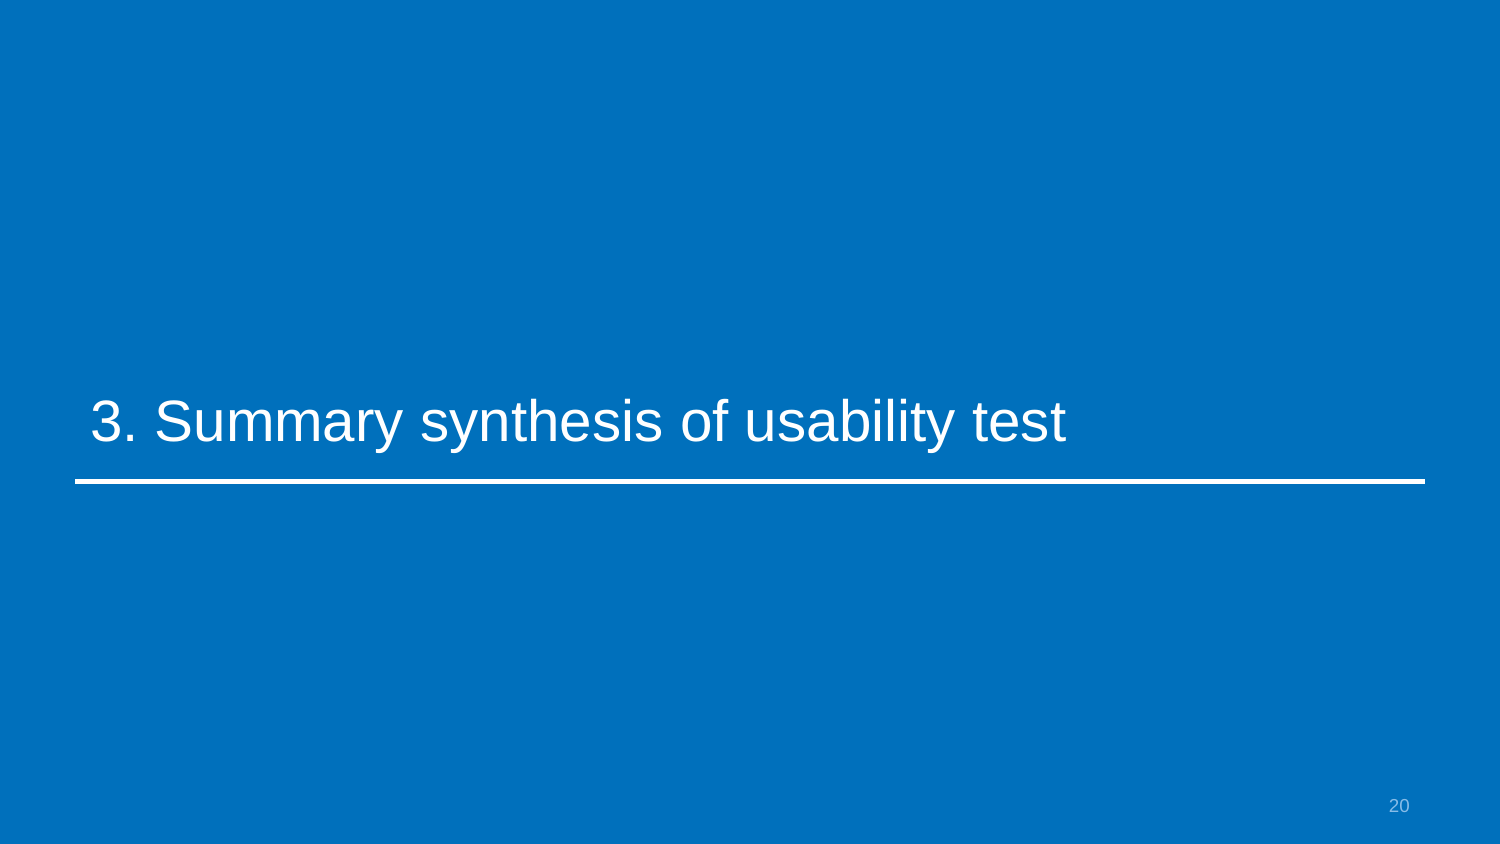

# 3. Summary synthesis of usability test

20